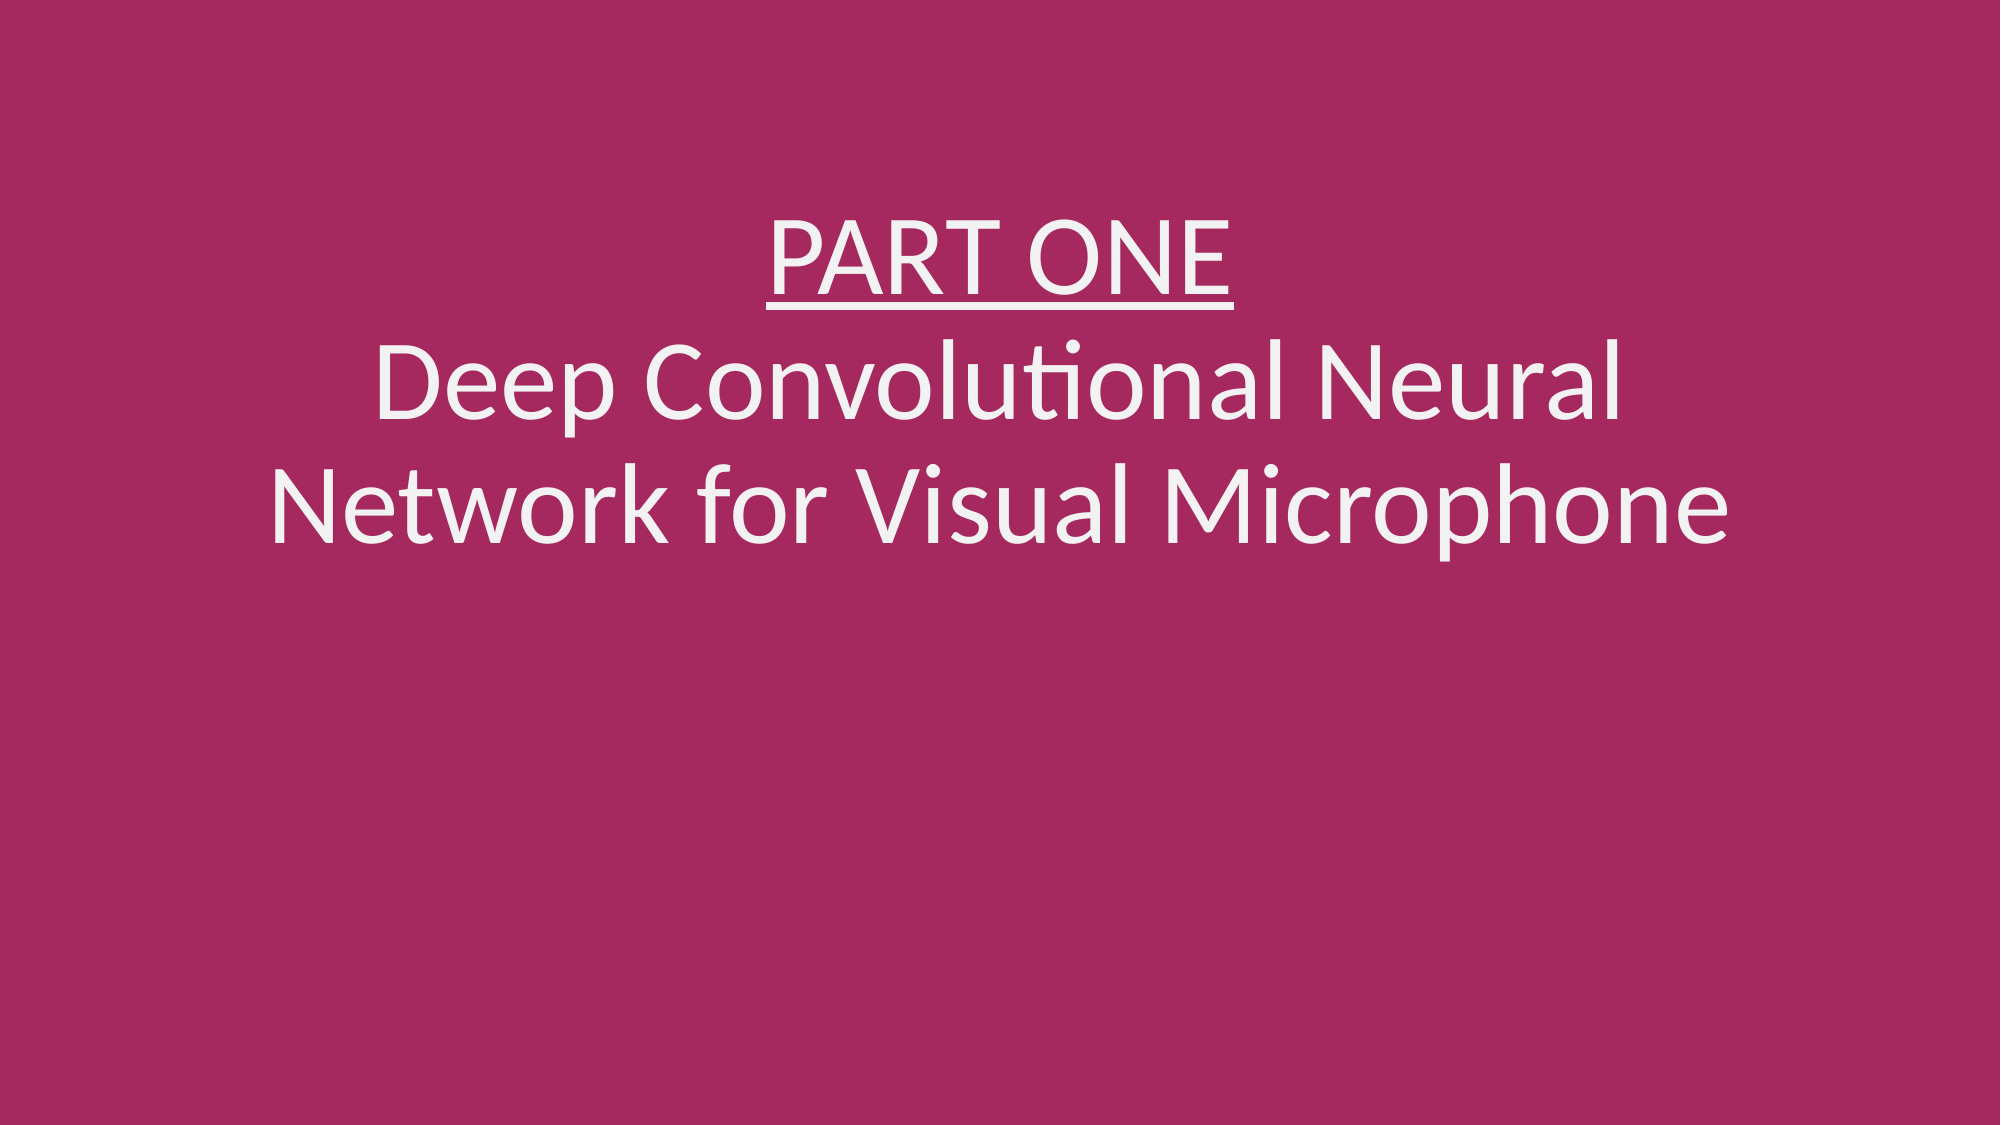

# PART ONE Deep Convolutional Neural Network for Visual Microphone